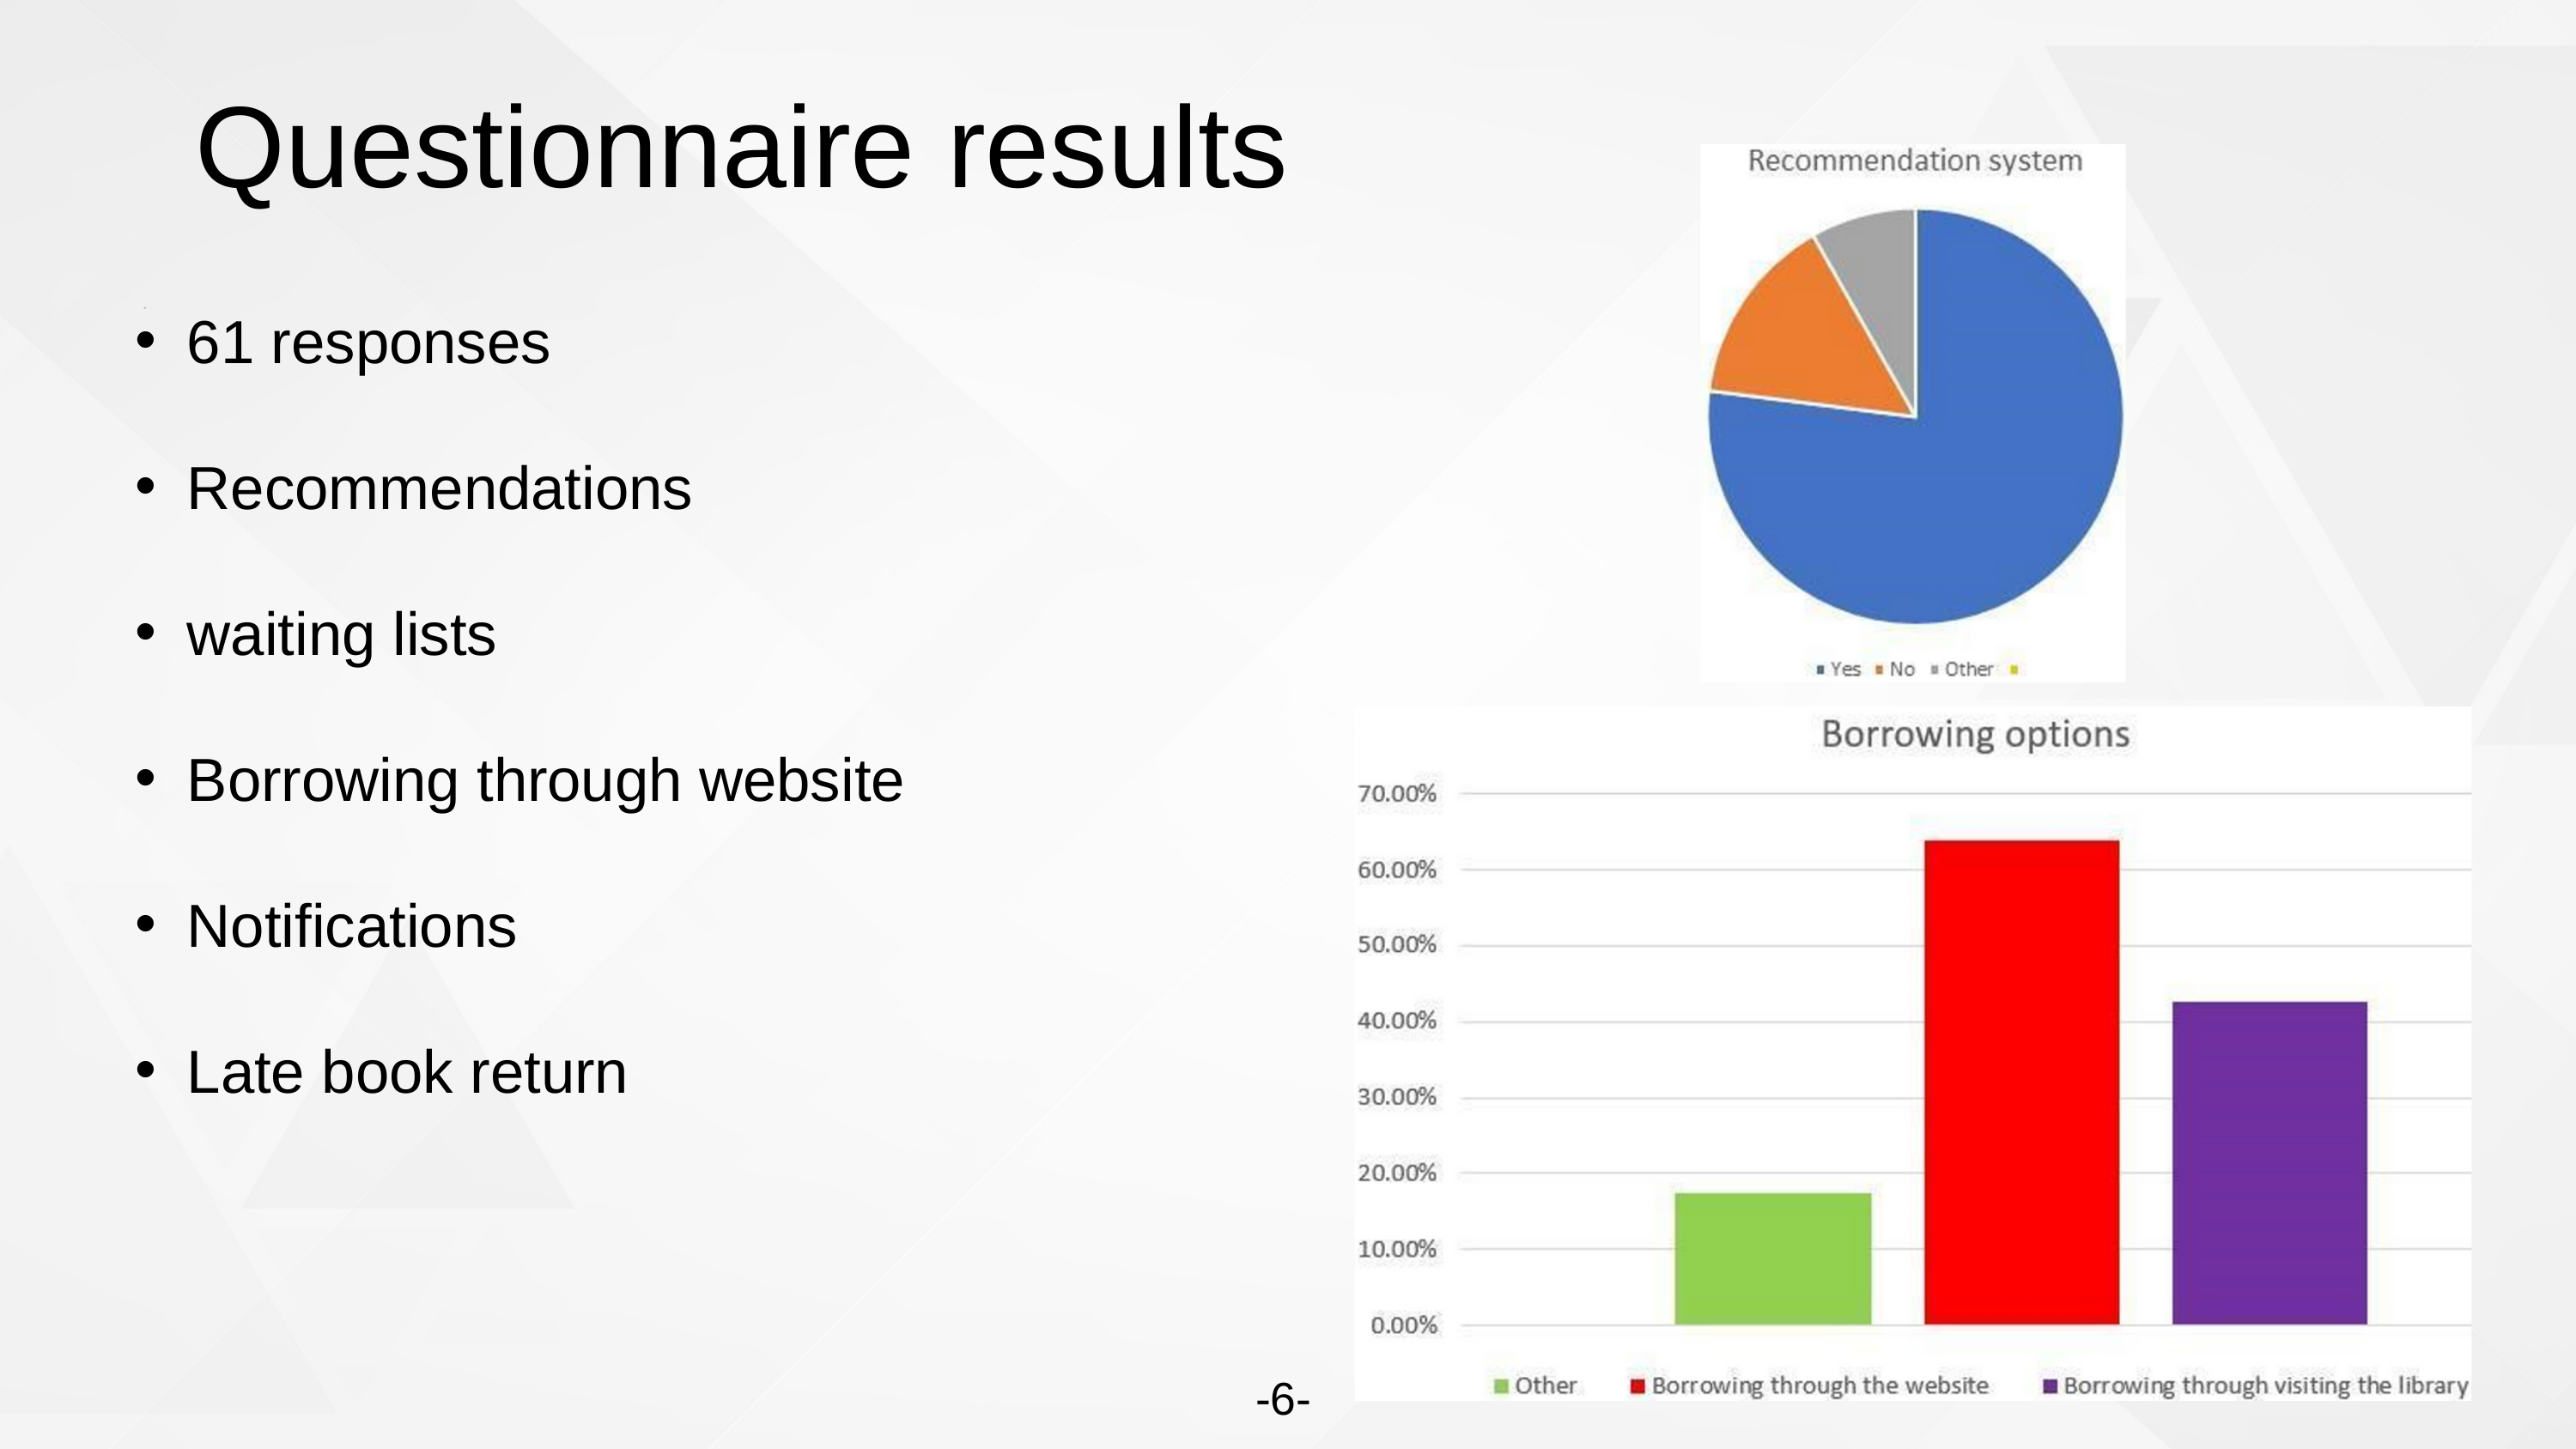

Questionnaire results

61 responses

Recommendations

waiting lists

Borrowing through website

Notifications

Late book return

-6-